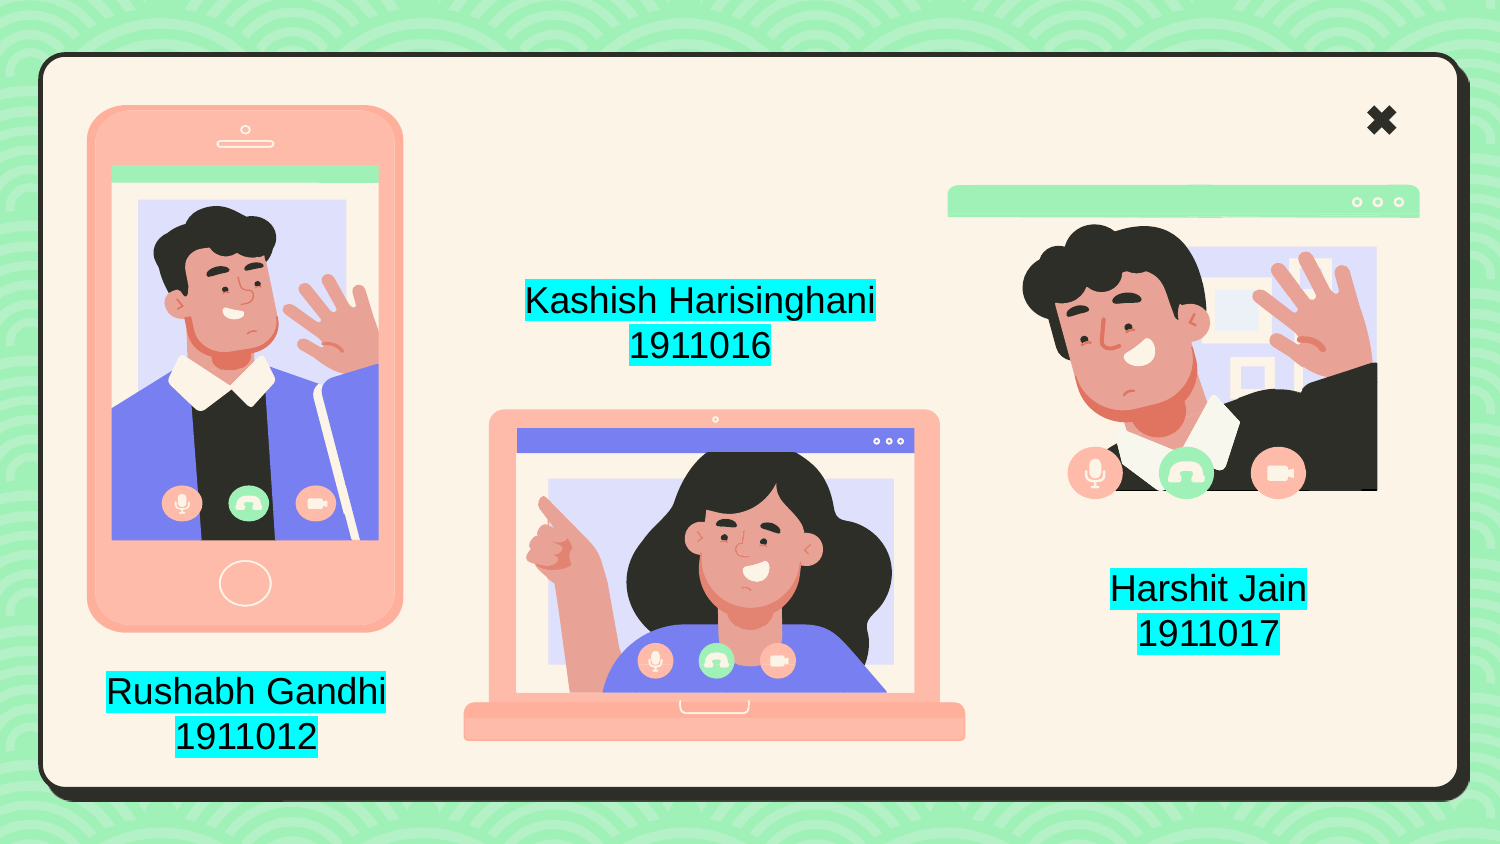

Kashish Harisinghani
1911016

Harshit Jain
1911017

Rushabh Gandhi
1911012